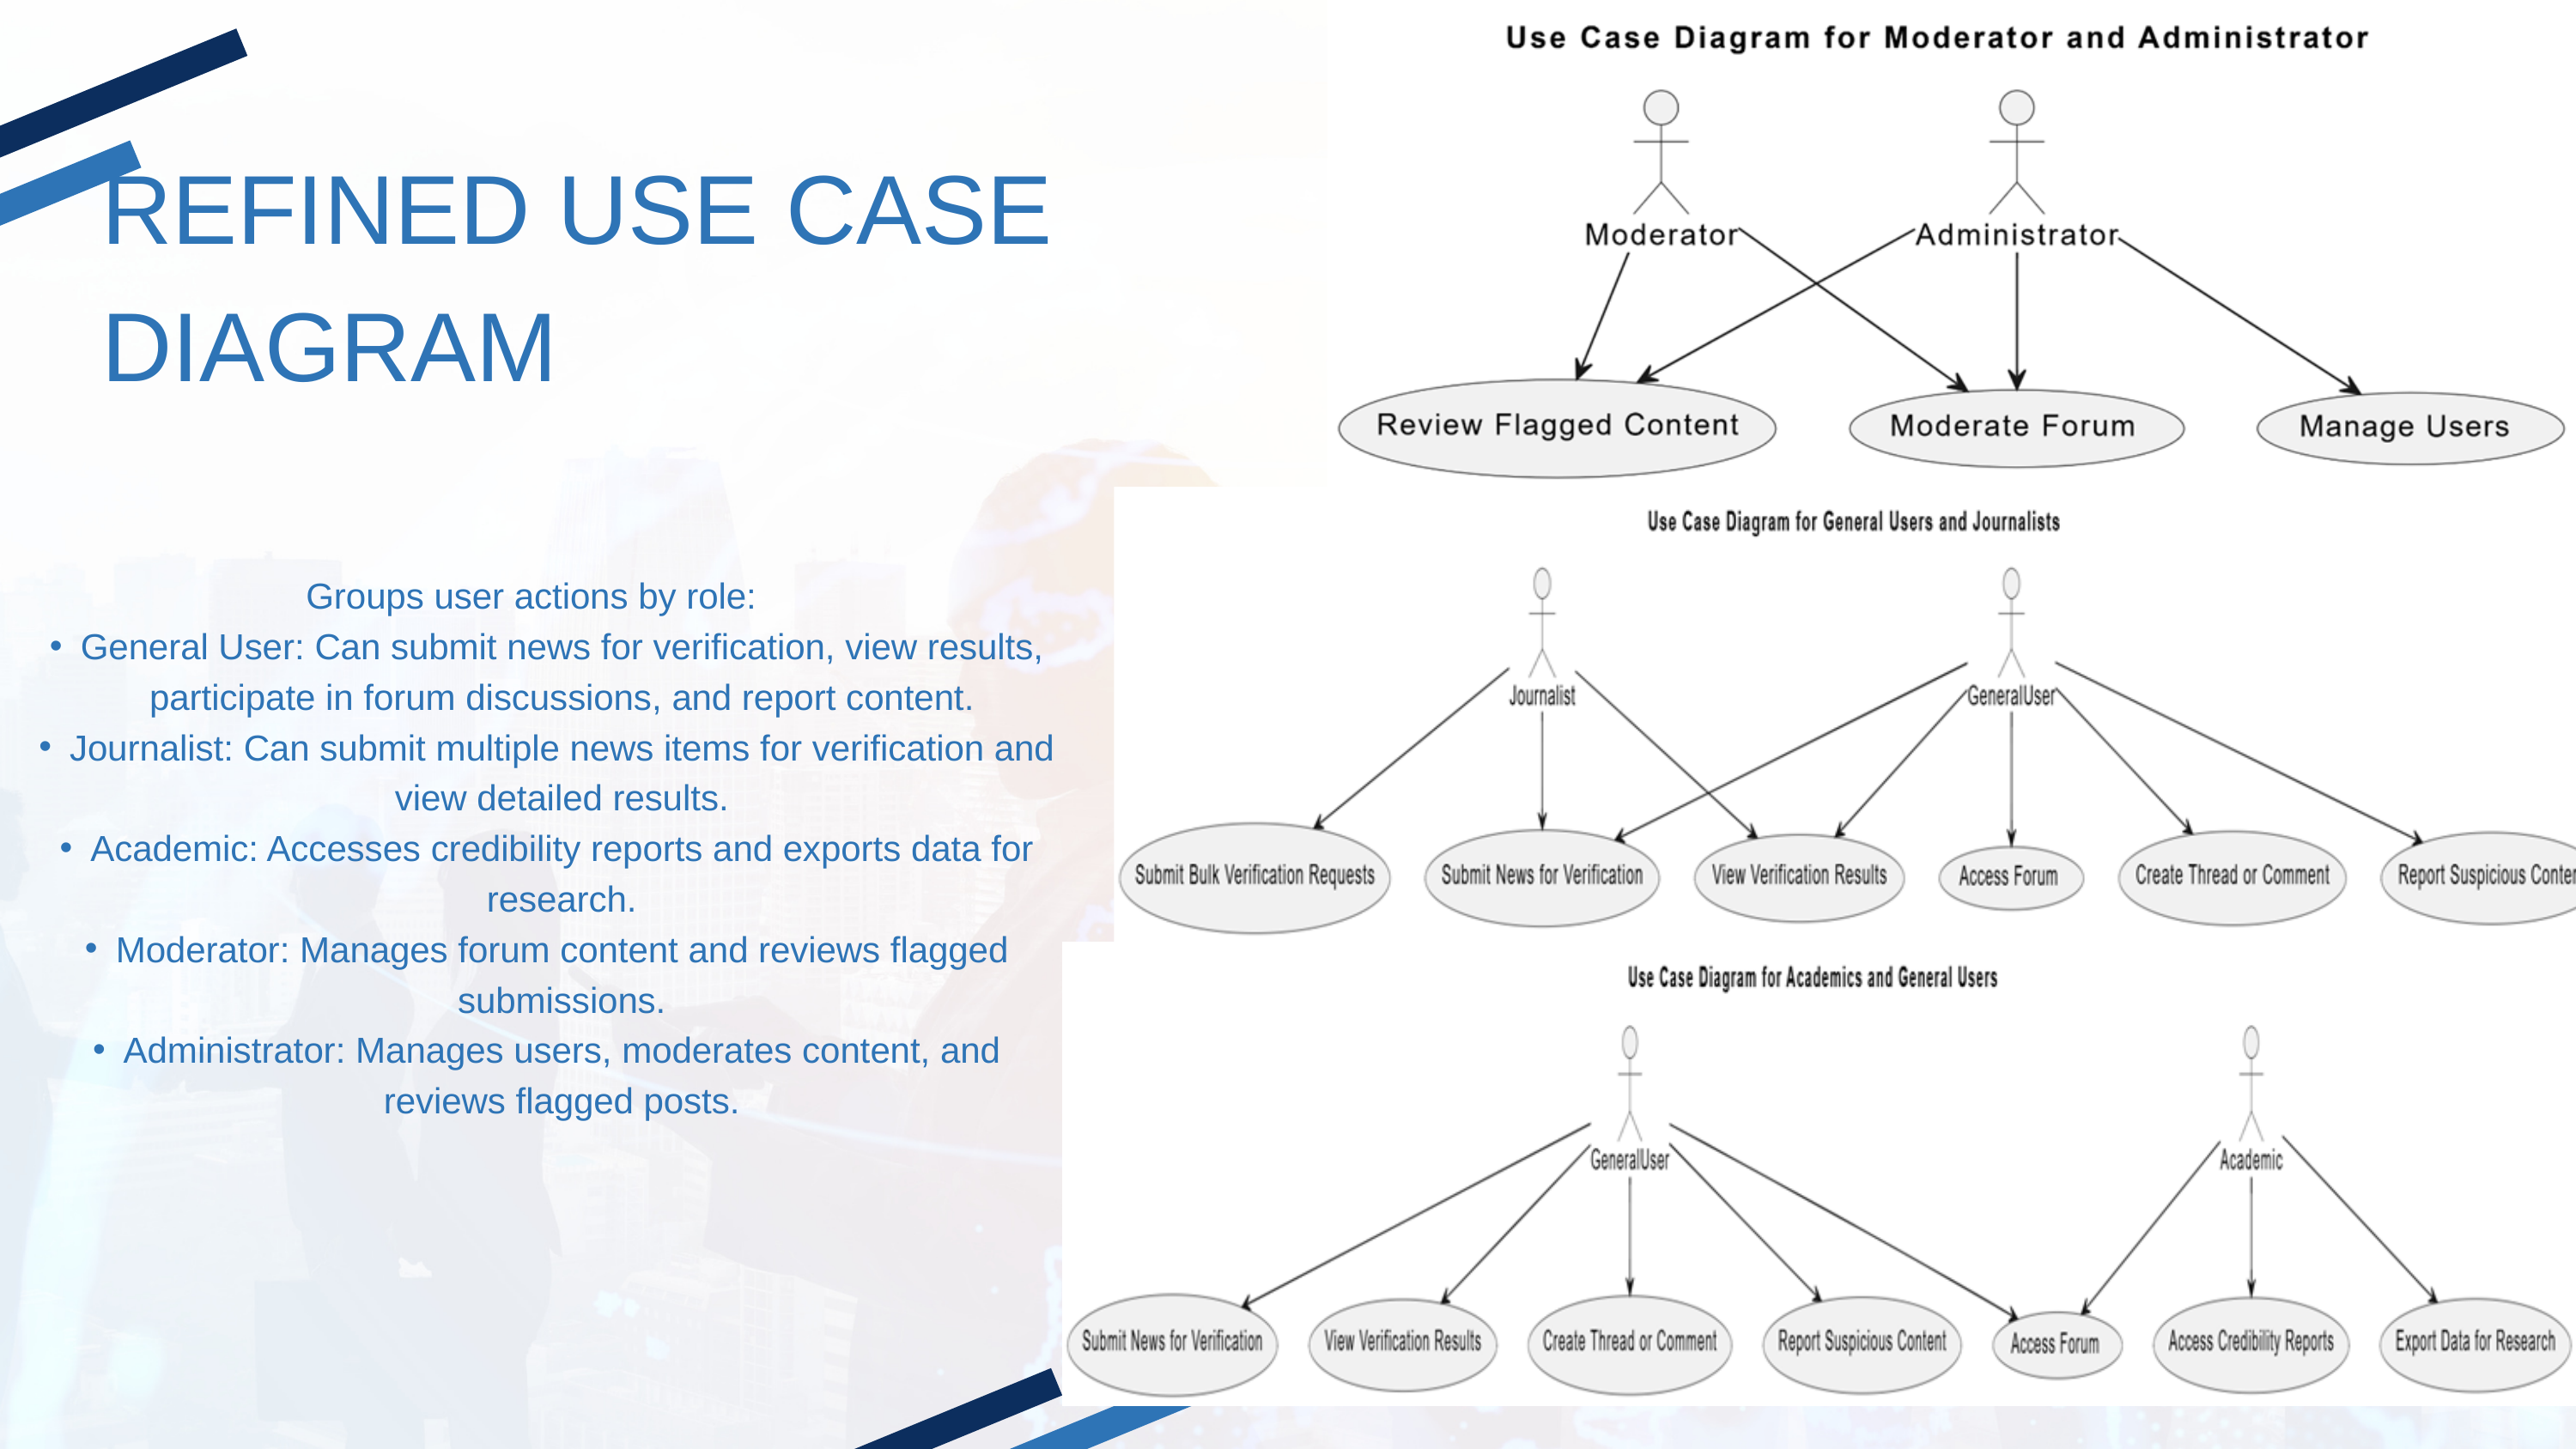

REFINED USE CASE DIAGRAM

Groups user actions by role:
General User: Can submit news for verification, view results, participate in forum discussions, and report content.
Journalist: Can submit multiple news items for verification and view detailed results.
Academic: Accesses credibility reports and exports data for research.
Moderator: Manages forum content and reviews flagged submissions.
Administrator: Manages users, moderates content, and reviews flagged posts.